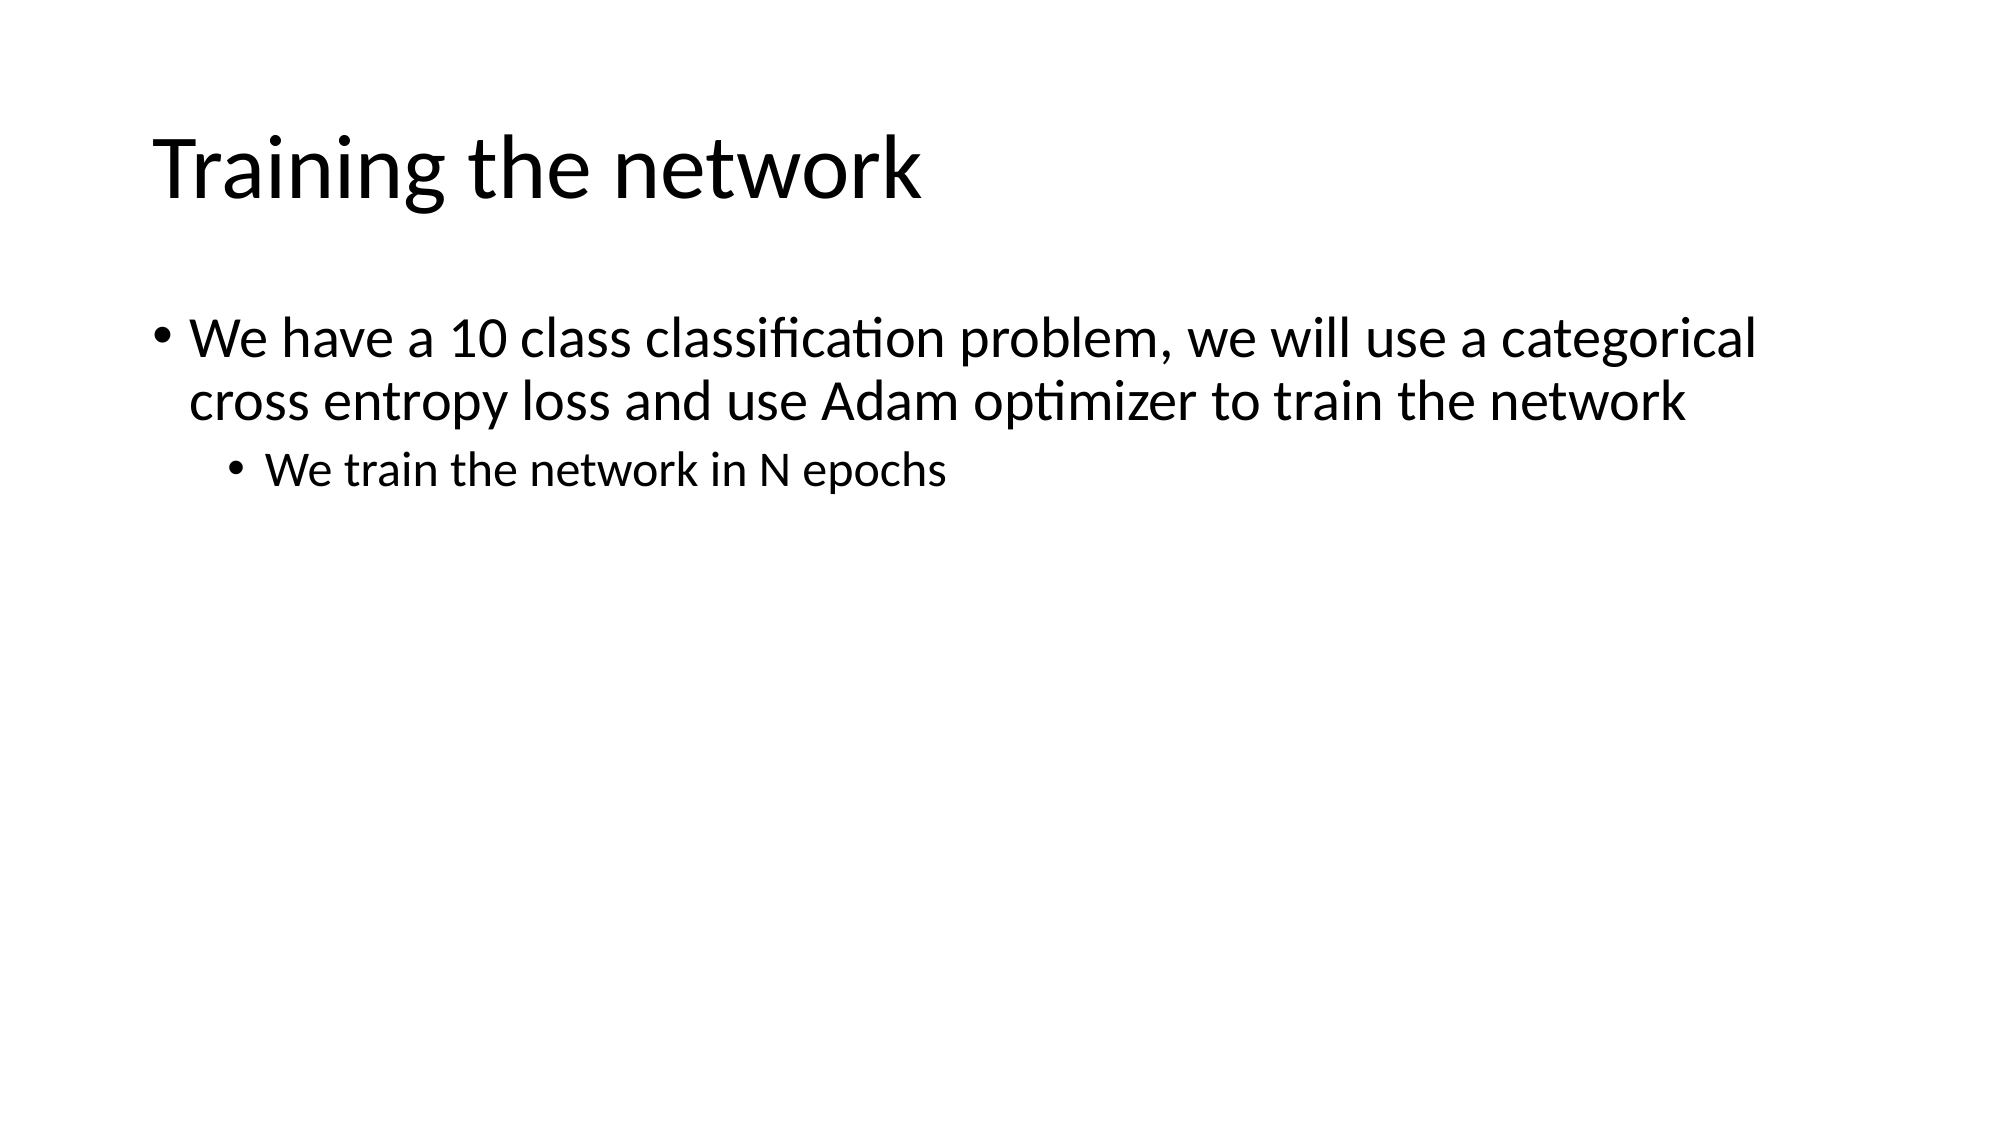

# Training the network
We have a 10 class classification problem, we will use a categorical cross entropy loss and use Adam optimizer to train the network
We train the network in N epochs